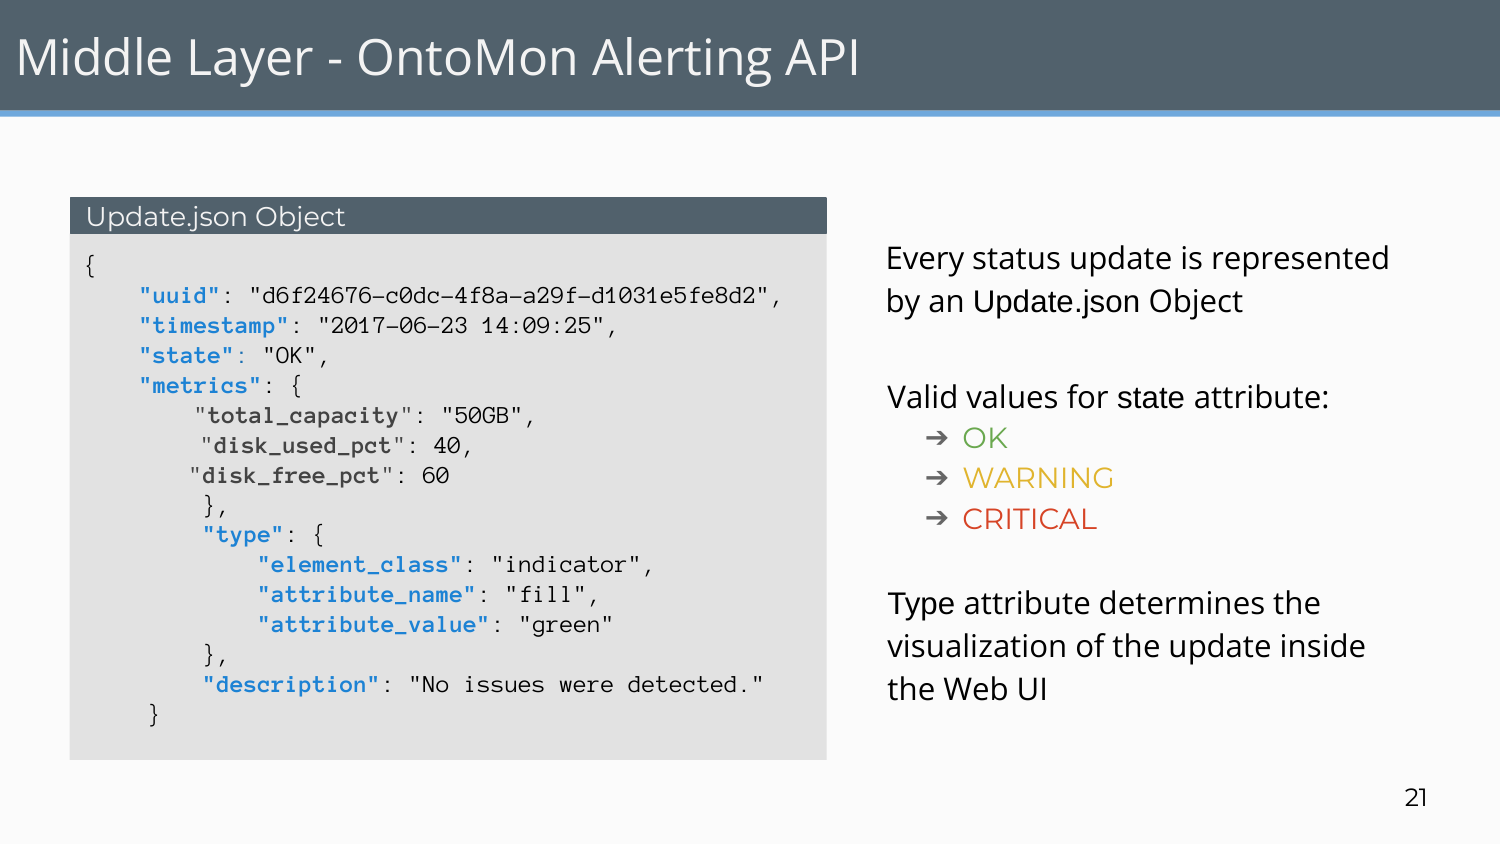

# Middle Layer - OntoMon Alerting API

Update.json Object
{
    "uuid": "d6f24676-c0dc-4f8a-a29f-d1031e5fe8d2",
    "timestamp": "2017-06-23 14:09:25",
    "state": "OK",
    "metrics": {
        "total_capacity": "50GB",
   "disk_used_pct": 40,
   "disk_free_pct": 60
    },
    "type": {
        "element_class": "indicator",
        "attribute_name": "fill",
        "attribute_value": "green"
    },
    "description": "No issues were detected."
}

Every status update is represented by an Update.json Object

Valid values for state attribute:
OK
WARNING
CRITICAL

Type attribute determines the visualization of the update inside the Web UI
21